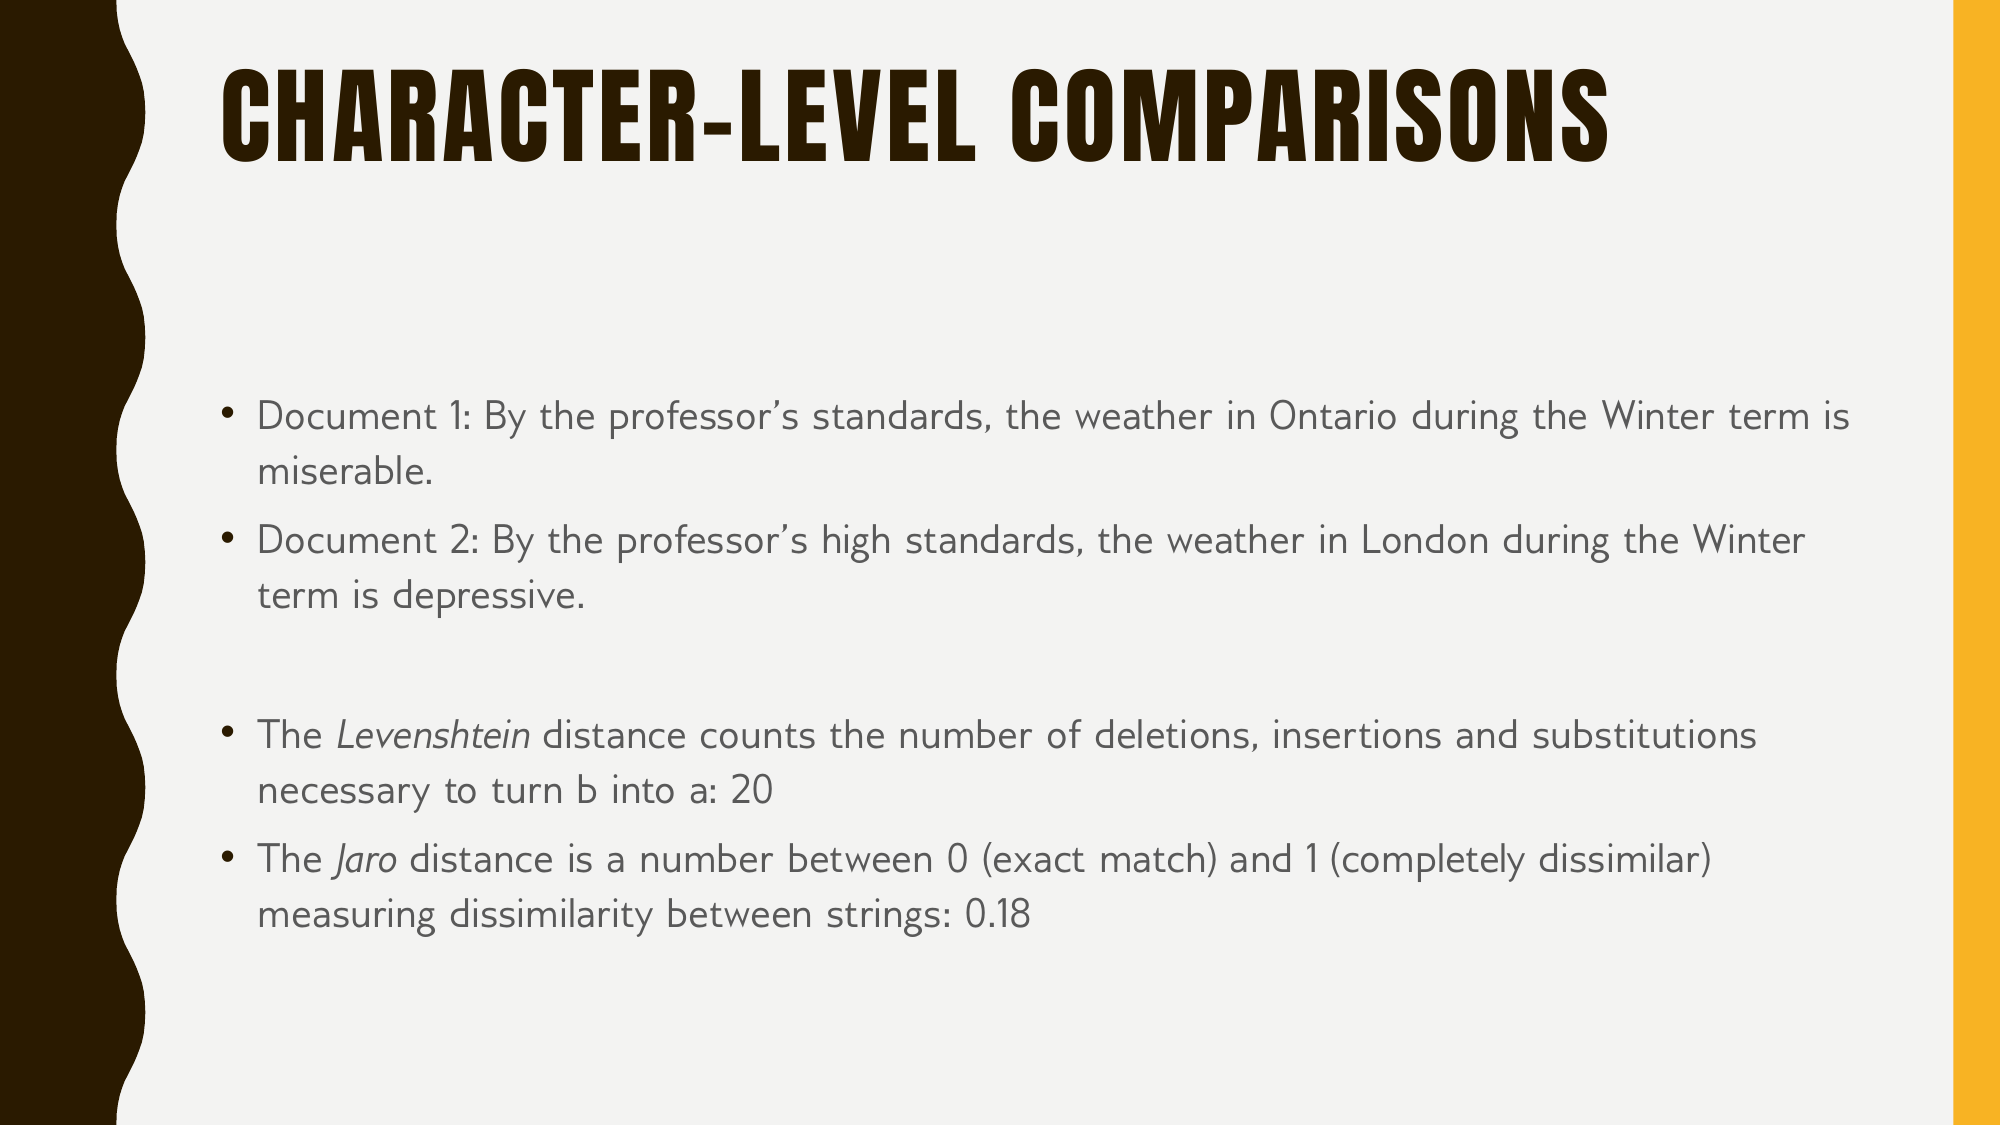

# Character-level comparisons
Document 1: By the professor’s standards, the weather in Ontario during the Winter term is miserable.
Document 2: By the professor’s high standards, the weather in London during the Winter term is depressive.

The Levenshtein distance counts the number of deletions, insertions and substitutions necessary to turn b into a: 20
The Jaro distance is a number between 0 (exact match) and 1 (completely dissimilar) measuring dissimilarity between strings: 0.18